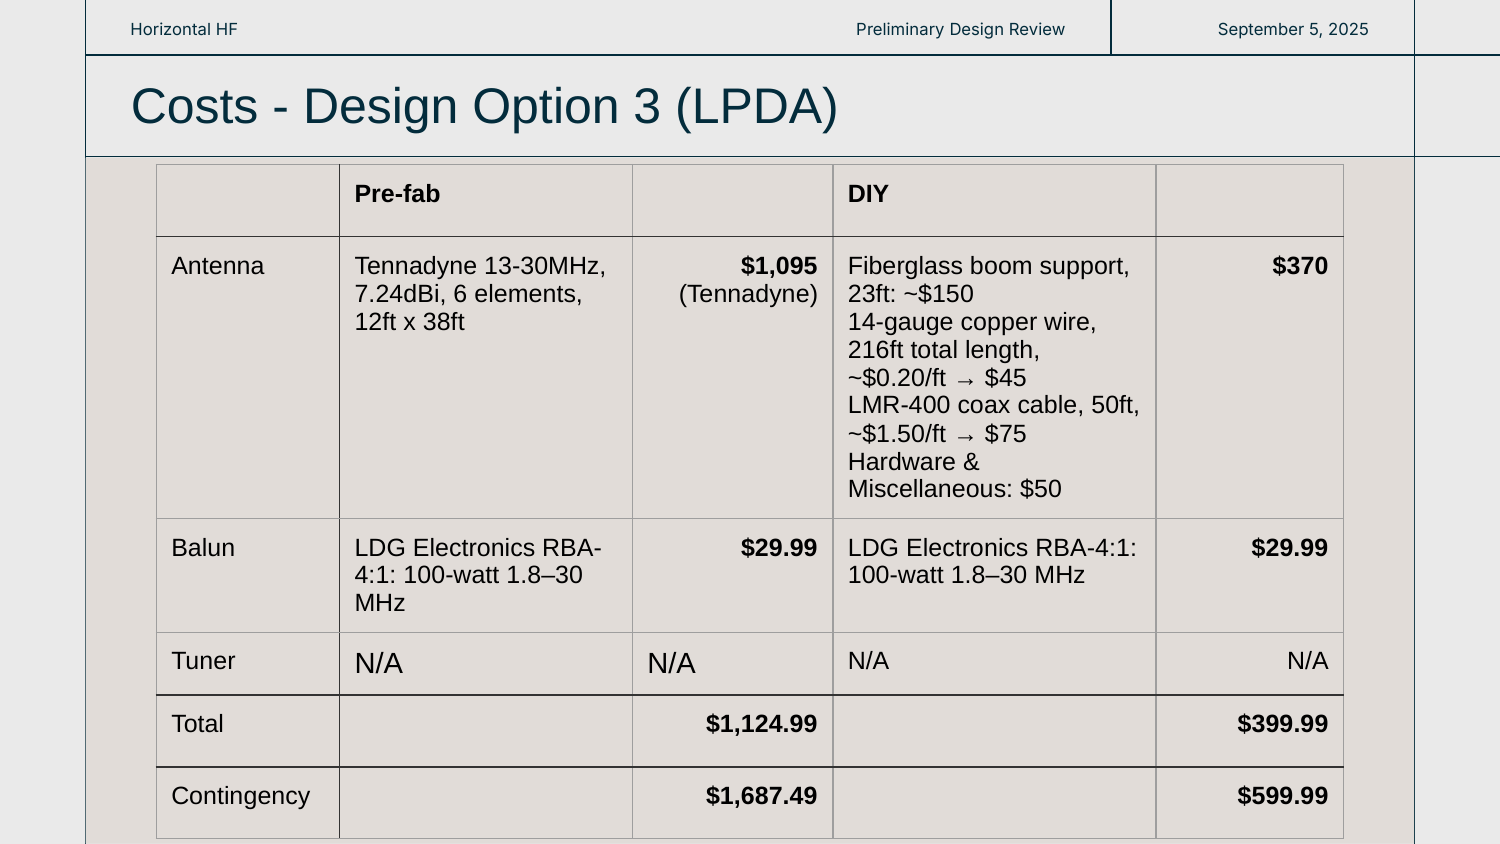

Horizontal HF
Preliminary Design Review
September 5, 2025
Costs - Design Option 3 (LPDA)

|  | Pre-fab |  | DIY |  |
| --- | --- | --- | --- | --- |
| Antenna | Tennadyne 13-30MHz, 7.24dBi, 6 elements, 12ft x 38ft | $1,095 (Tennadyne) | Fiberglass boom support, 23ft: ~$150 14-gauge copper wire, 216ft total length, ~$0.20/ft → $45 LMR-400 coax cable, 50ft, ~$1.50/ft → $75 Hardware & Miscellaneous: $50 | $370 |
| Balun | LDG Electronics RBA-4:1: 100-watt 1.8–30 MHz | $29.99 | LDG Electronics RBA-4:1: 100-watt 1.8–30 MHz | $29.99 |
| Tuner | N/A | N/A | N/A | N/A |
| Total |  | $1,124.99 |  | $399.99 |
| Contingency |  | $1,687.49 |  | $599.99 |